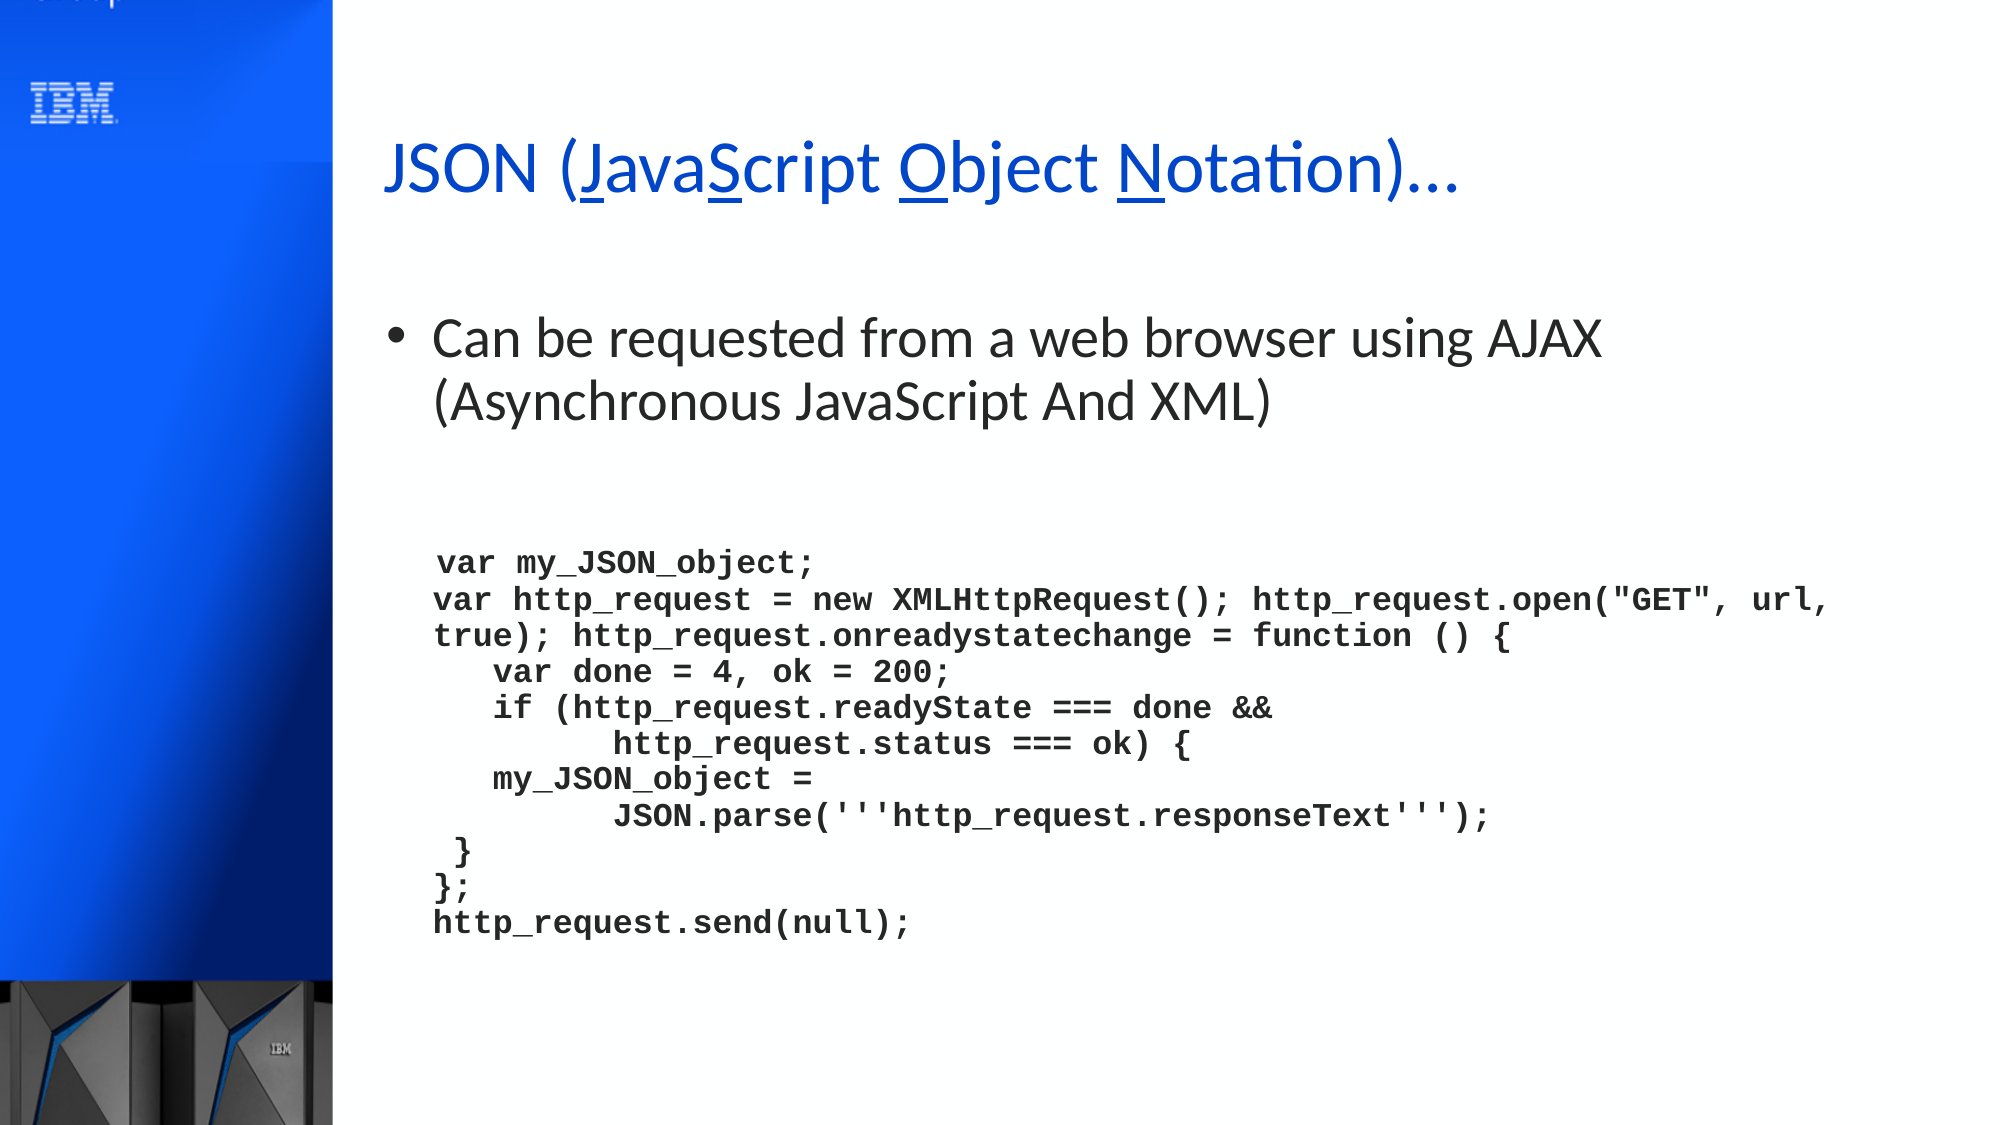

# JSON (JavaScript Object Notation)…
Can be requested from a web browser using AJAX (Asynchronous JavaScript And XML)

  var my_JSON_object;
var http_request = new XMLHttpRequest(); http_request.open("GET", url, true); http_request.onreadystatechange = function () {
   var done = 4, ok = 200;
   if (http_request.readyState === done &&
         http_request.status === ok) {
   my_JSON_object =
         JSON.parse('''http_request.responseText''');
 }
};
http_request.send(null);
72